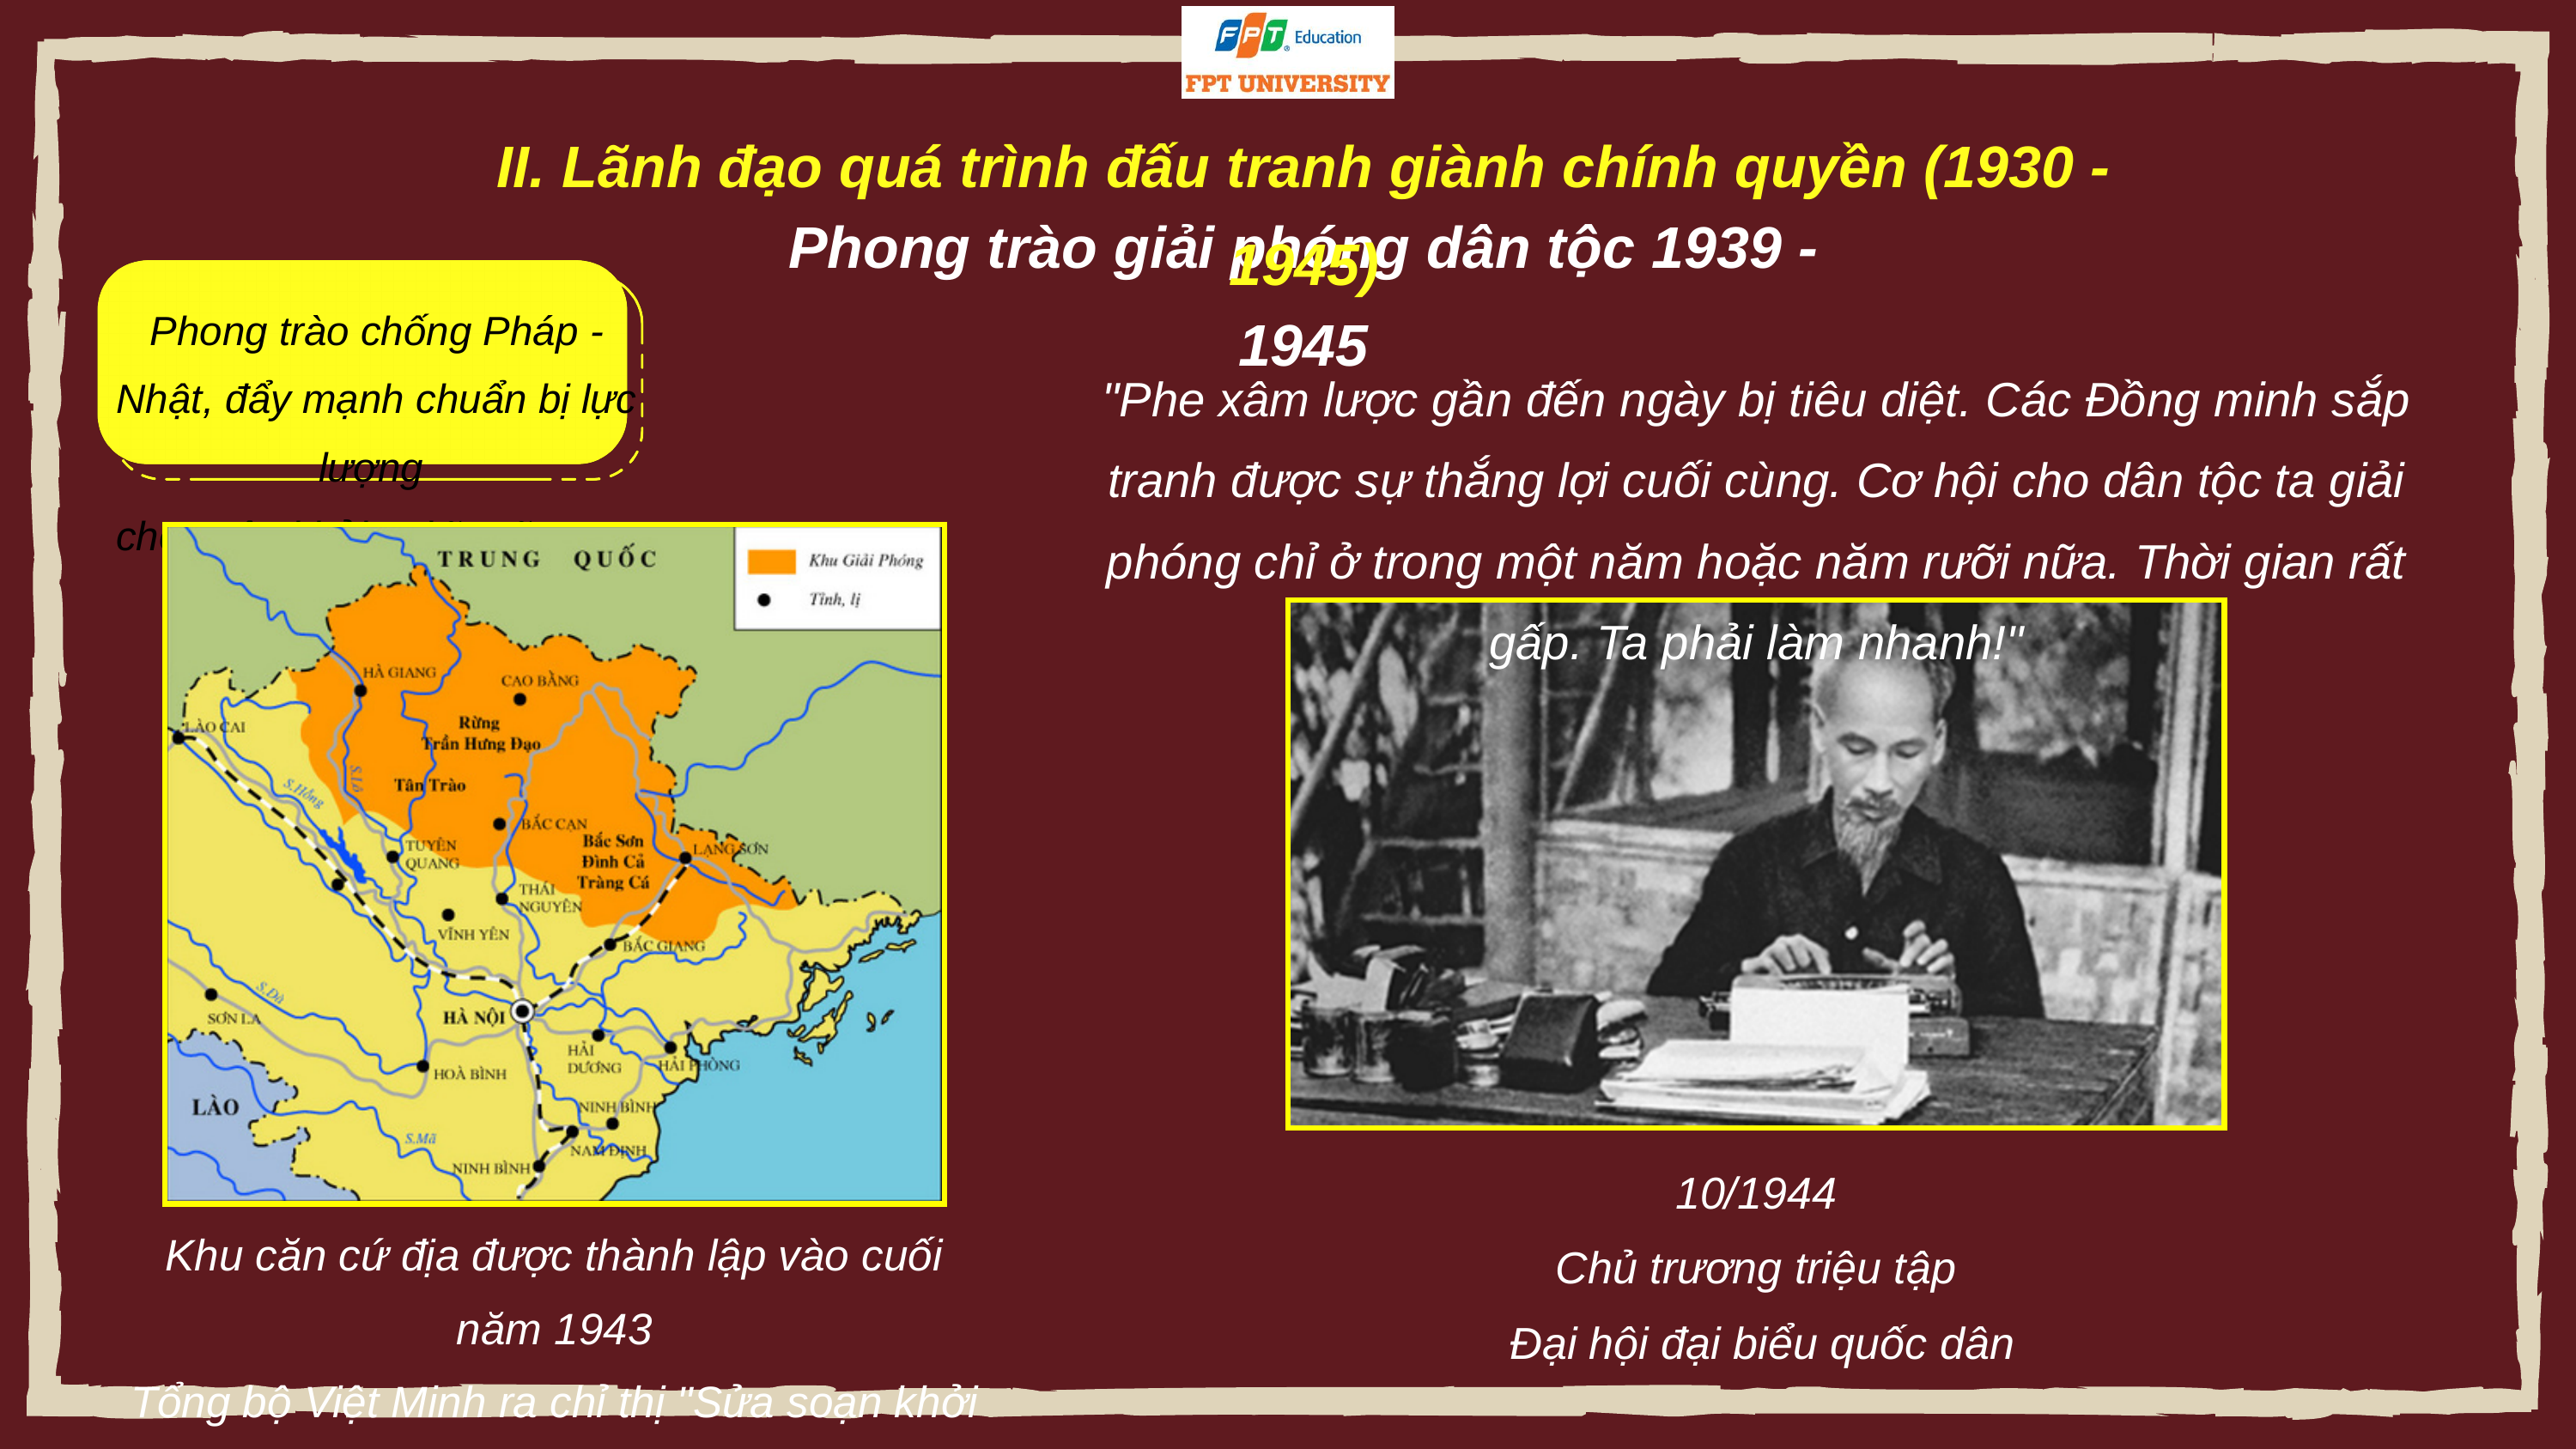

II. Lãnh đạo quá trình đấu tranh giành chính quyền (1930 - 1945)
Phong trào giải phóng dân tộc 1939 - 1945

Phong trào chống Pháp - Nhật, đẩy mạnh chuẩn bị lực lượng
cho cuộc khởi nghĩa vũ trang
"Phe xâm lược gần đến ngày bị tiêu diệt. Các Đồng minh sắp tranh được sự thắng lợi cuối cùng. Cơ hội cho dân tộc ta giải phóng chỉ ở trong một năm hoặc năm rưỡi nữa. Thời gian rất gấp. Ta phải làm nhanh!"

10/1944
Chủ trương triệu tập
 Đại hội đại biểu quốc dân
Khu căn cứ địa được thành lập vào cuối năm 1943
Tổng bộ Việt Minh ra chỉ thị "Sửa soạn khởi nghĩa"